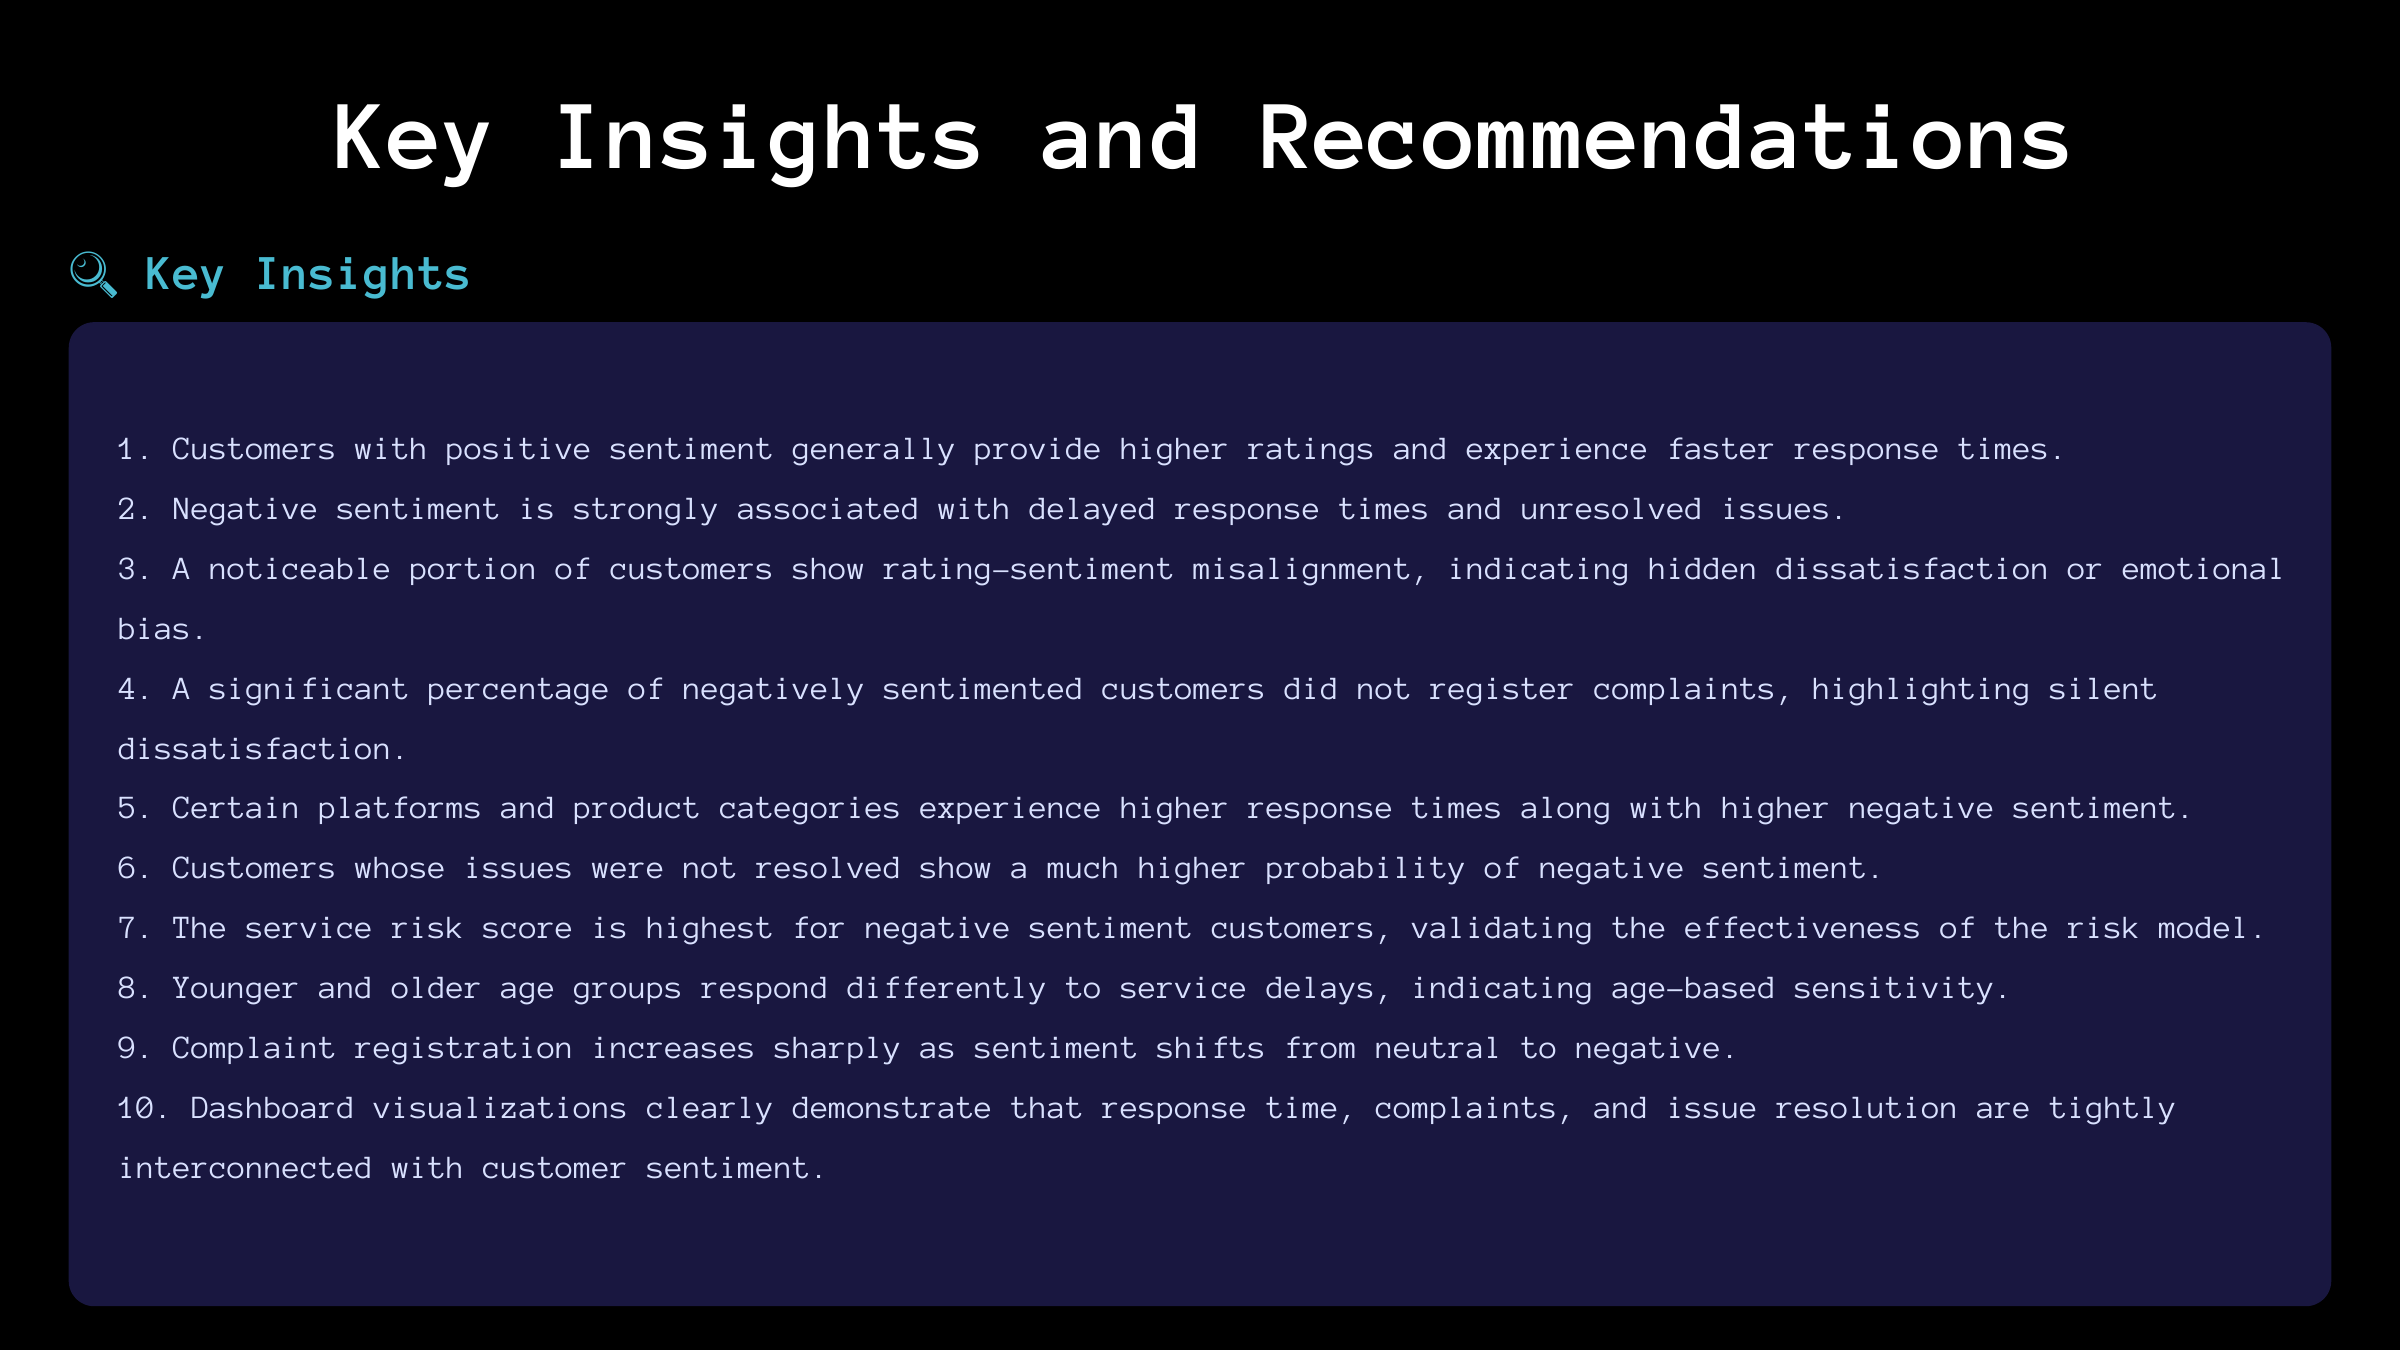

Key Insights and Recommendations
🔍 Key Insights

1. Customers with positive sentiment generally provide higher ratings and experience faster response times.
2. Negative sentiment is strongly associated with delayed response times and unresolved issues.
3. A noticeable portion of customers show rating–sentiment misalignment, indicating hidden dissatisfaction or emotional bias.
4. A significant percentage of negatively sentimented customers did not register complaints, highlighting silent dissatisfaction.
5. Certain platforms and product categories experience higher response times along with higher negative sentiment.
6. Customers whose issues were not resolved show a much higher probability of negative sentiment.
7. The service risk score is highest for negative sentiment customers, validating the effectiveness of the risk model.
8. Younger and older age groups respond differently to service delays, indicating age-based sensitivity.
9. Complaint registration increases sharply as sentiment shifts from neutral to negative.
10. Dashboard visualizations clearly demonstrate that response time, complaints, and issue resolution are tightly interconnected with customer sentiment.